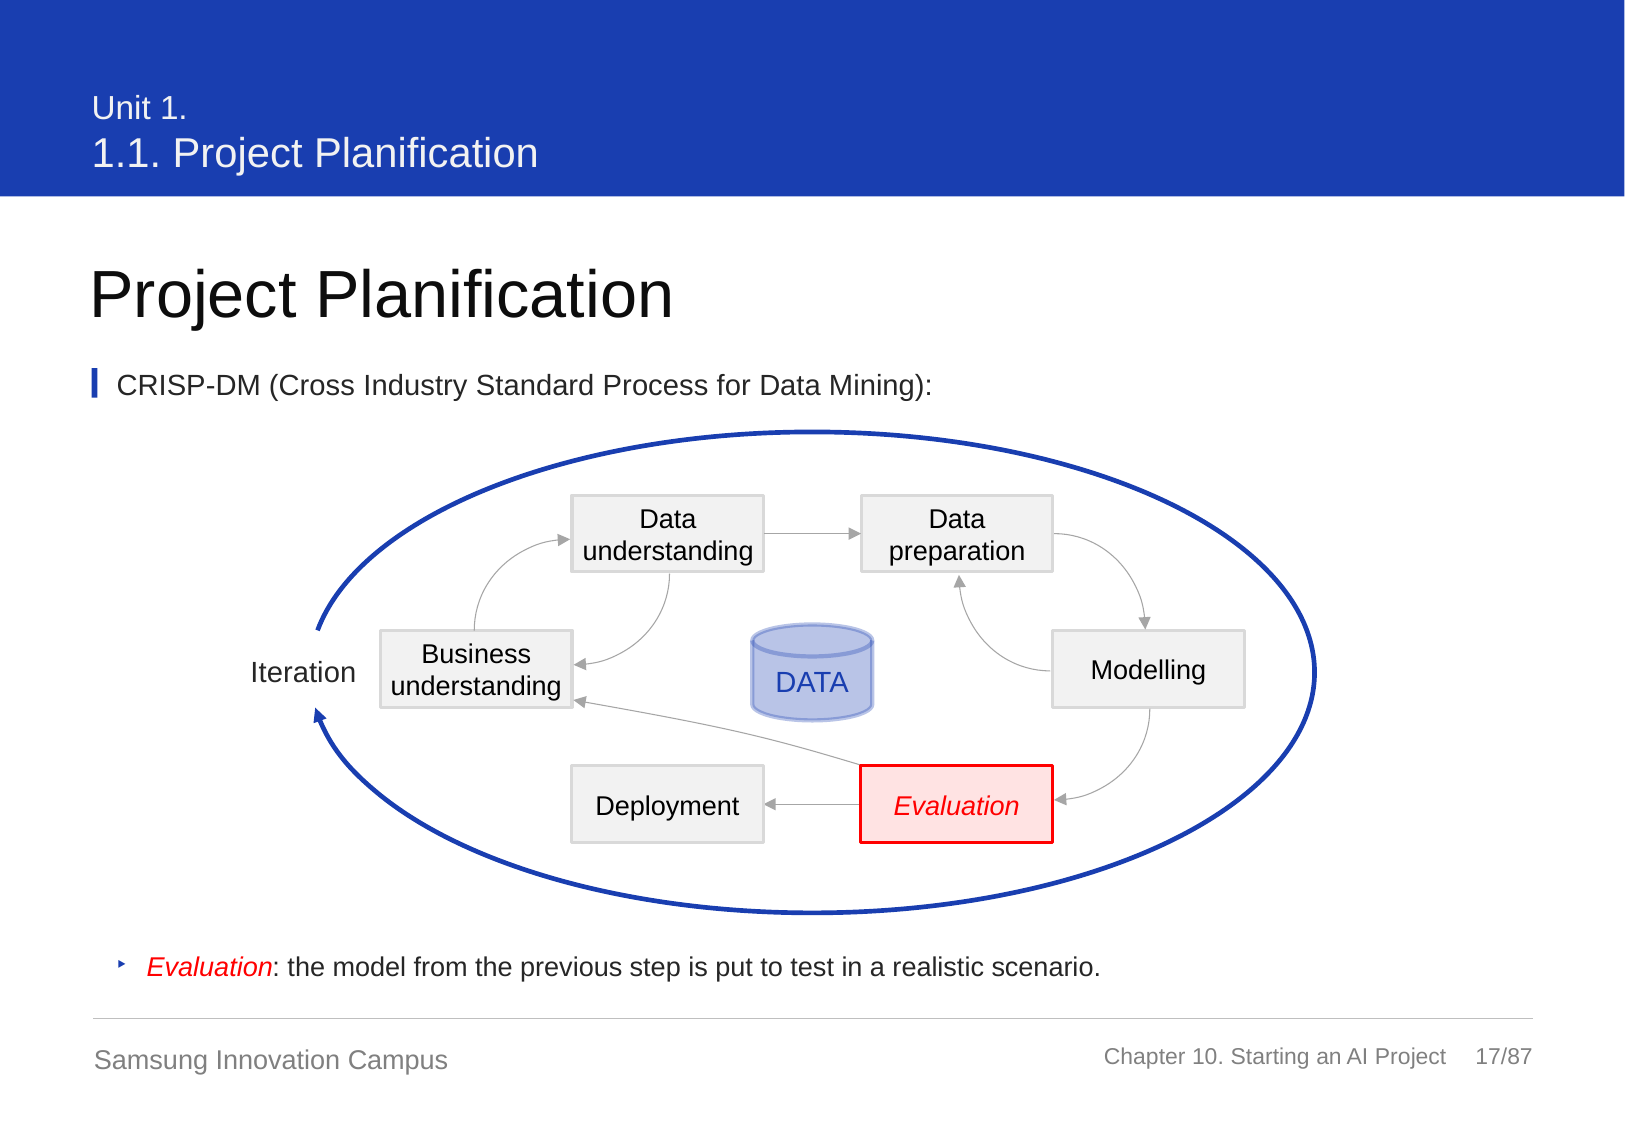

Unit 1.
1.1. Project Planification
Project Planification
CRISP-DM (Cross Industry Standard Process for Data Mining):

Data understanding
Data preparation

DATA
Business understanding
Modelling
Iteration

Deployment
Evaluation
Evaluation: the model from the previous step is put to test in a realistic scenario.